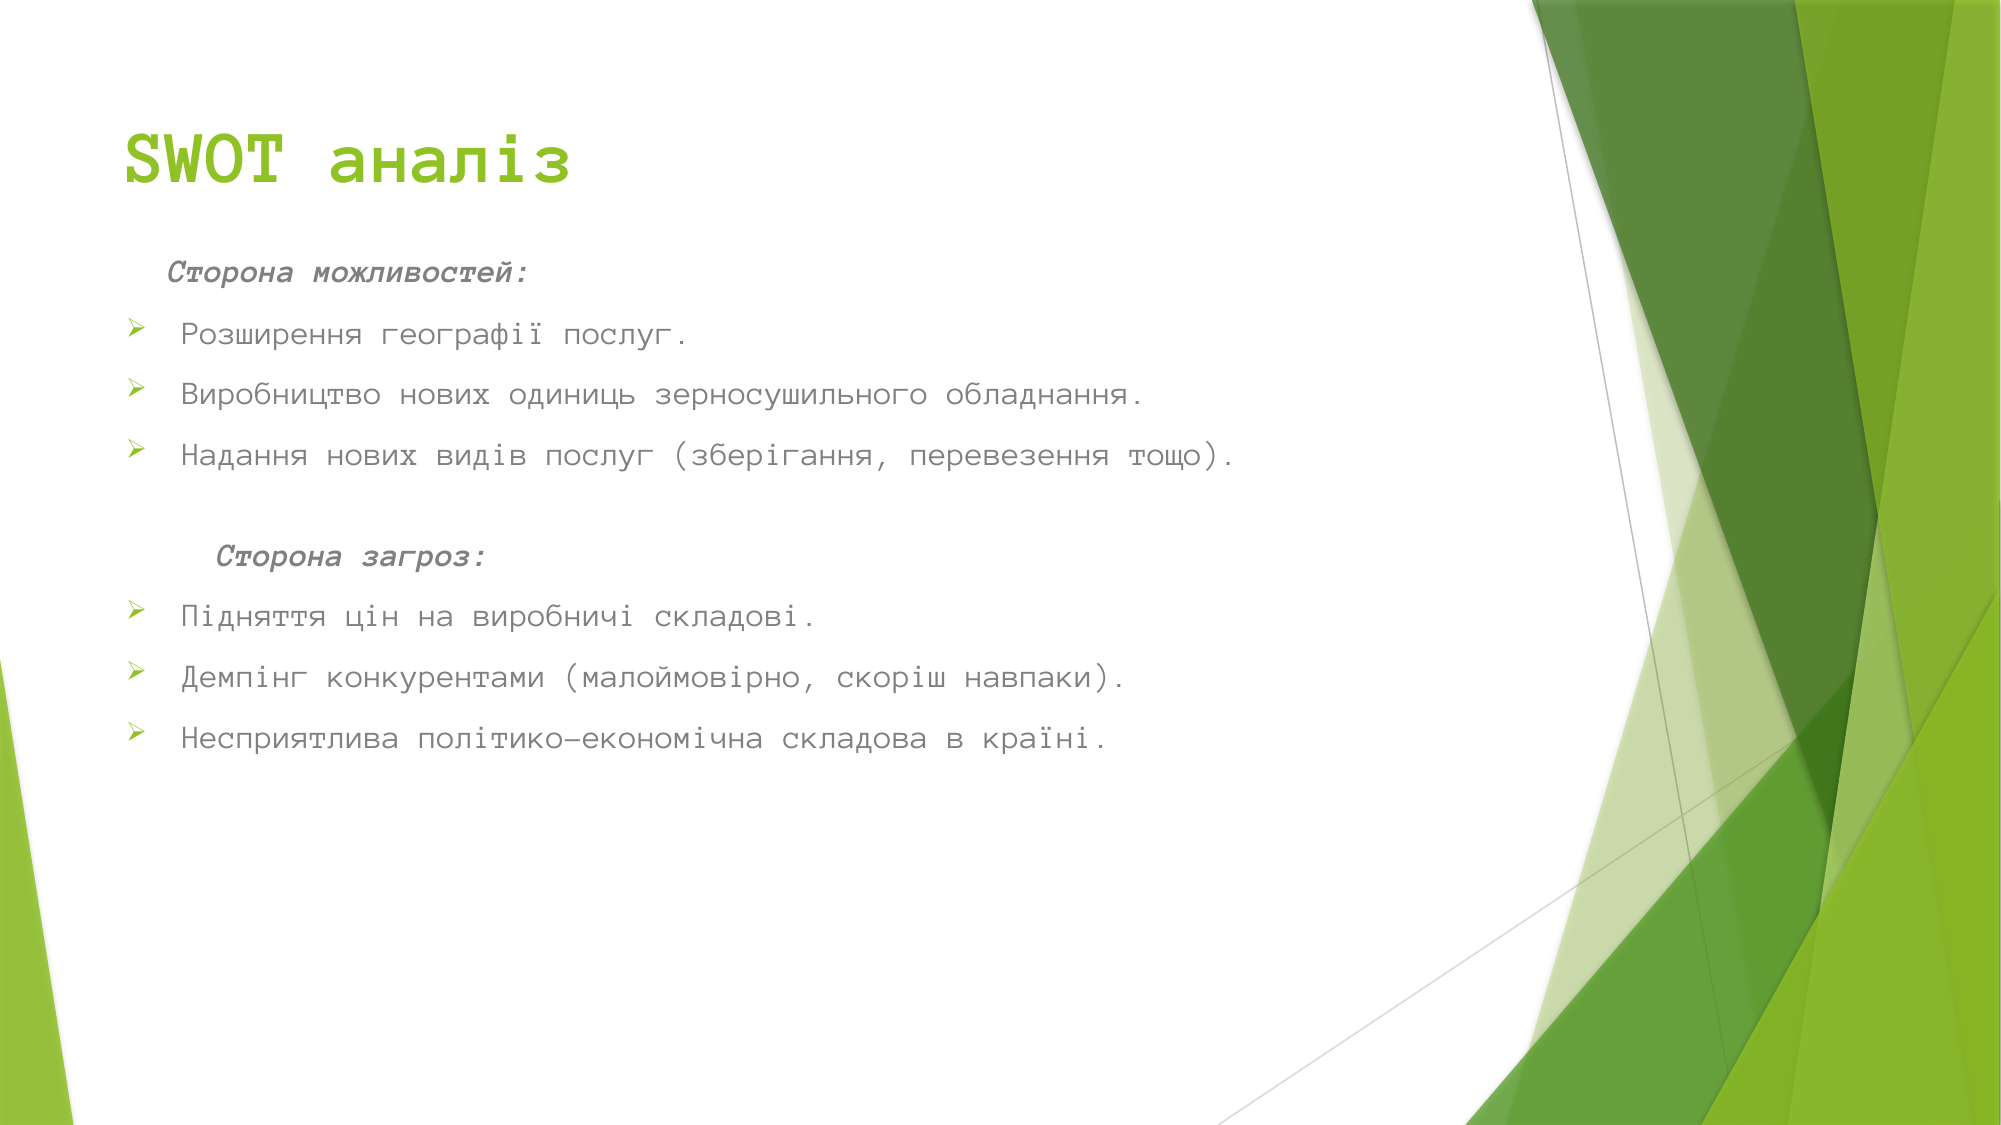

# SWOT аналіз
     Сторона можливостей:
Розширення географії послуг.
Виробництво нових одиниць зерносушильного обладнання.
Надання нових видів послуг (зберігання, перевезення тощо).
     Сторона загроз:
Підняття цін на виробничі складові.
Демпінг конкурентами (малоймовірно, скоріш навпаки).
Несприятлива політико-економічна складова в країні.